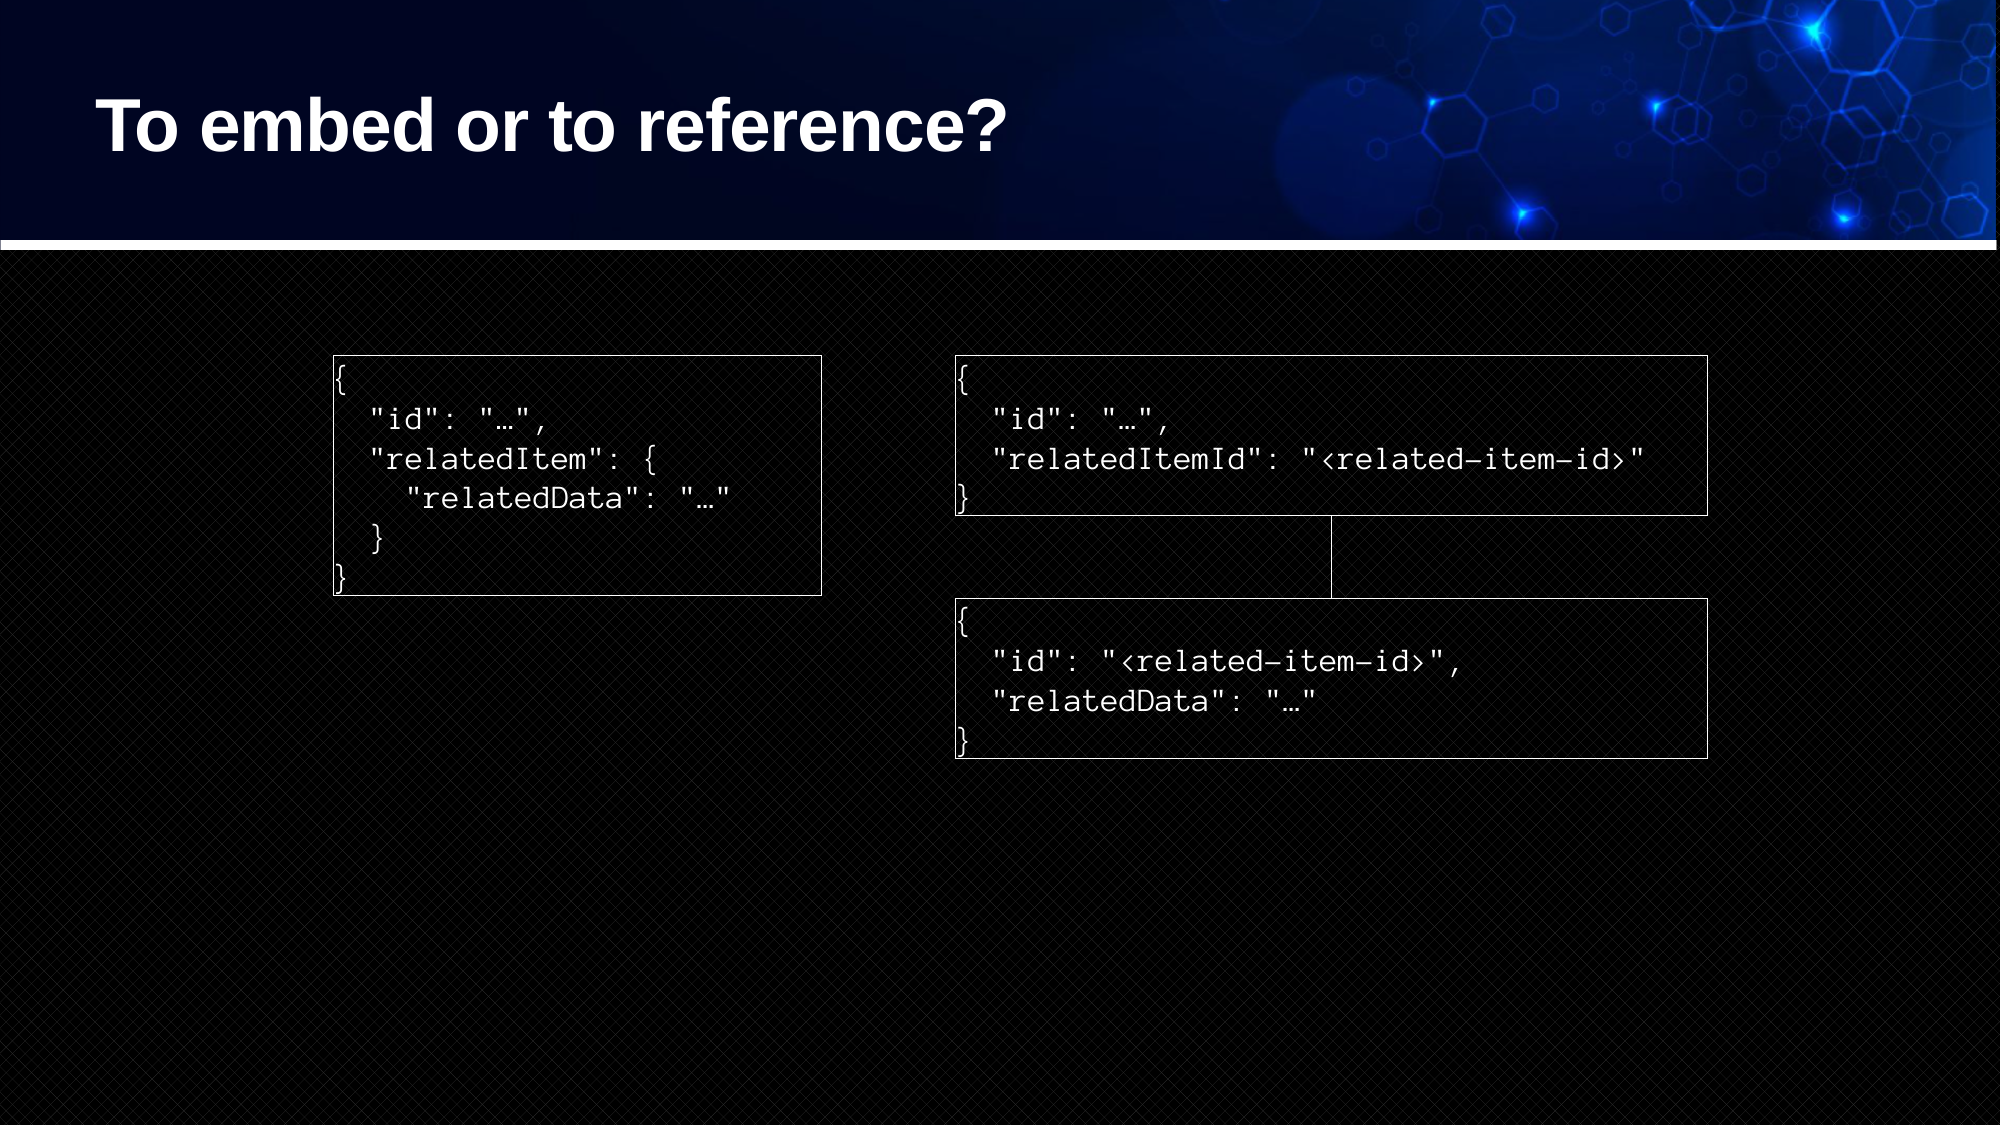

# To embed or to reference?
{
  "id": "…",
  "relatedItem": {
    "relatedData": "…"
  }
}
{
  "id": "…",
  "relatedItemId": "<related-item-id>"
}
{
  "id": "<related-item-id>",
  "relatedData": "…"
}